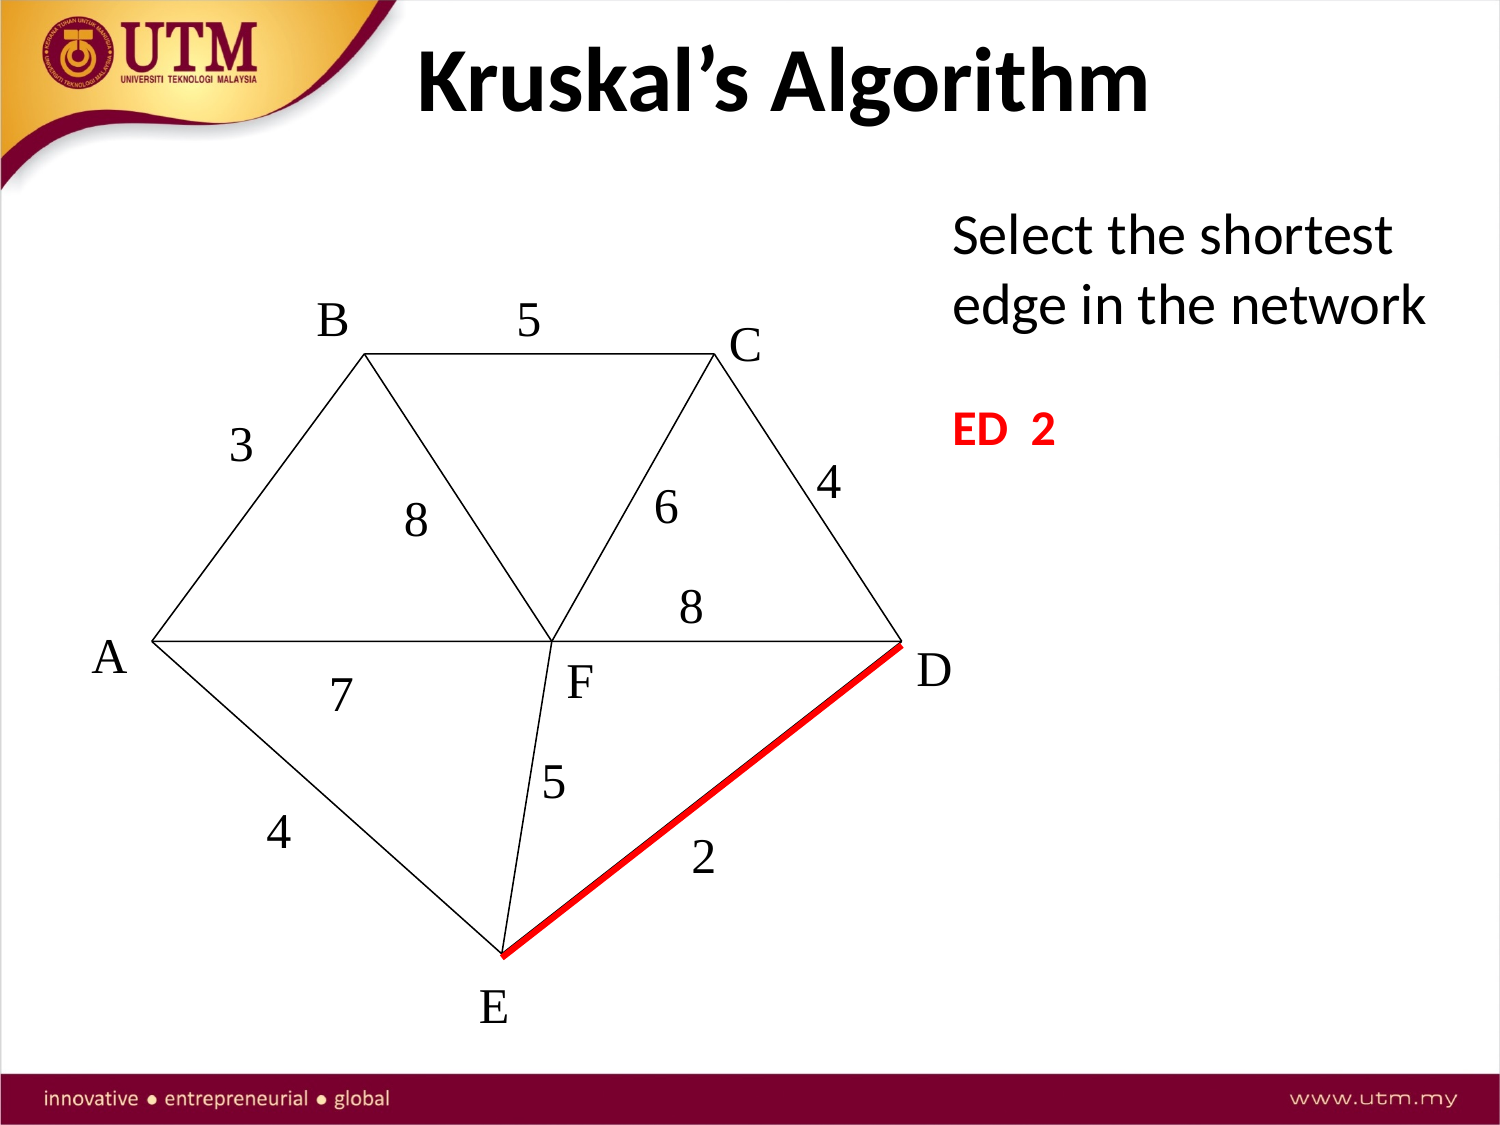

Kruskal’s Algorithm
Select the shortest
edge in the network

ED  2

B
5
C

3
4
6
8
8
A
D

F
7
5
4
2
E